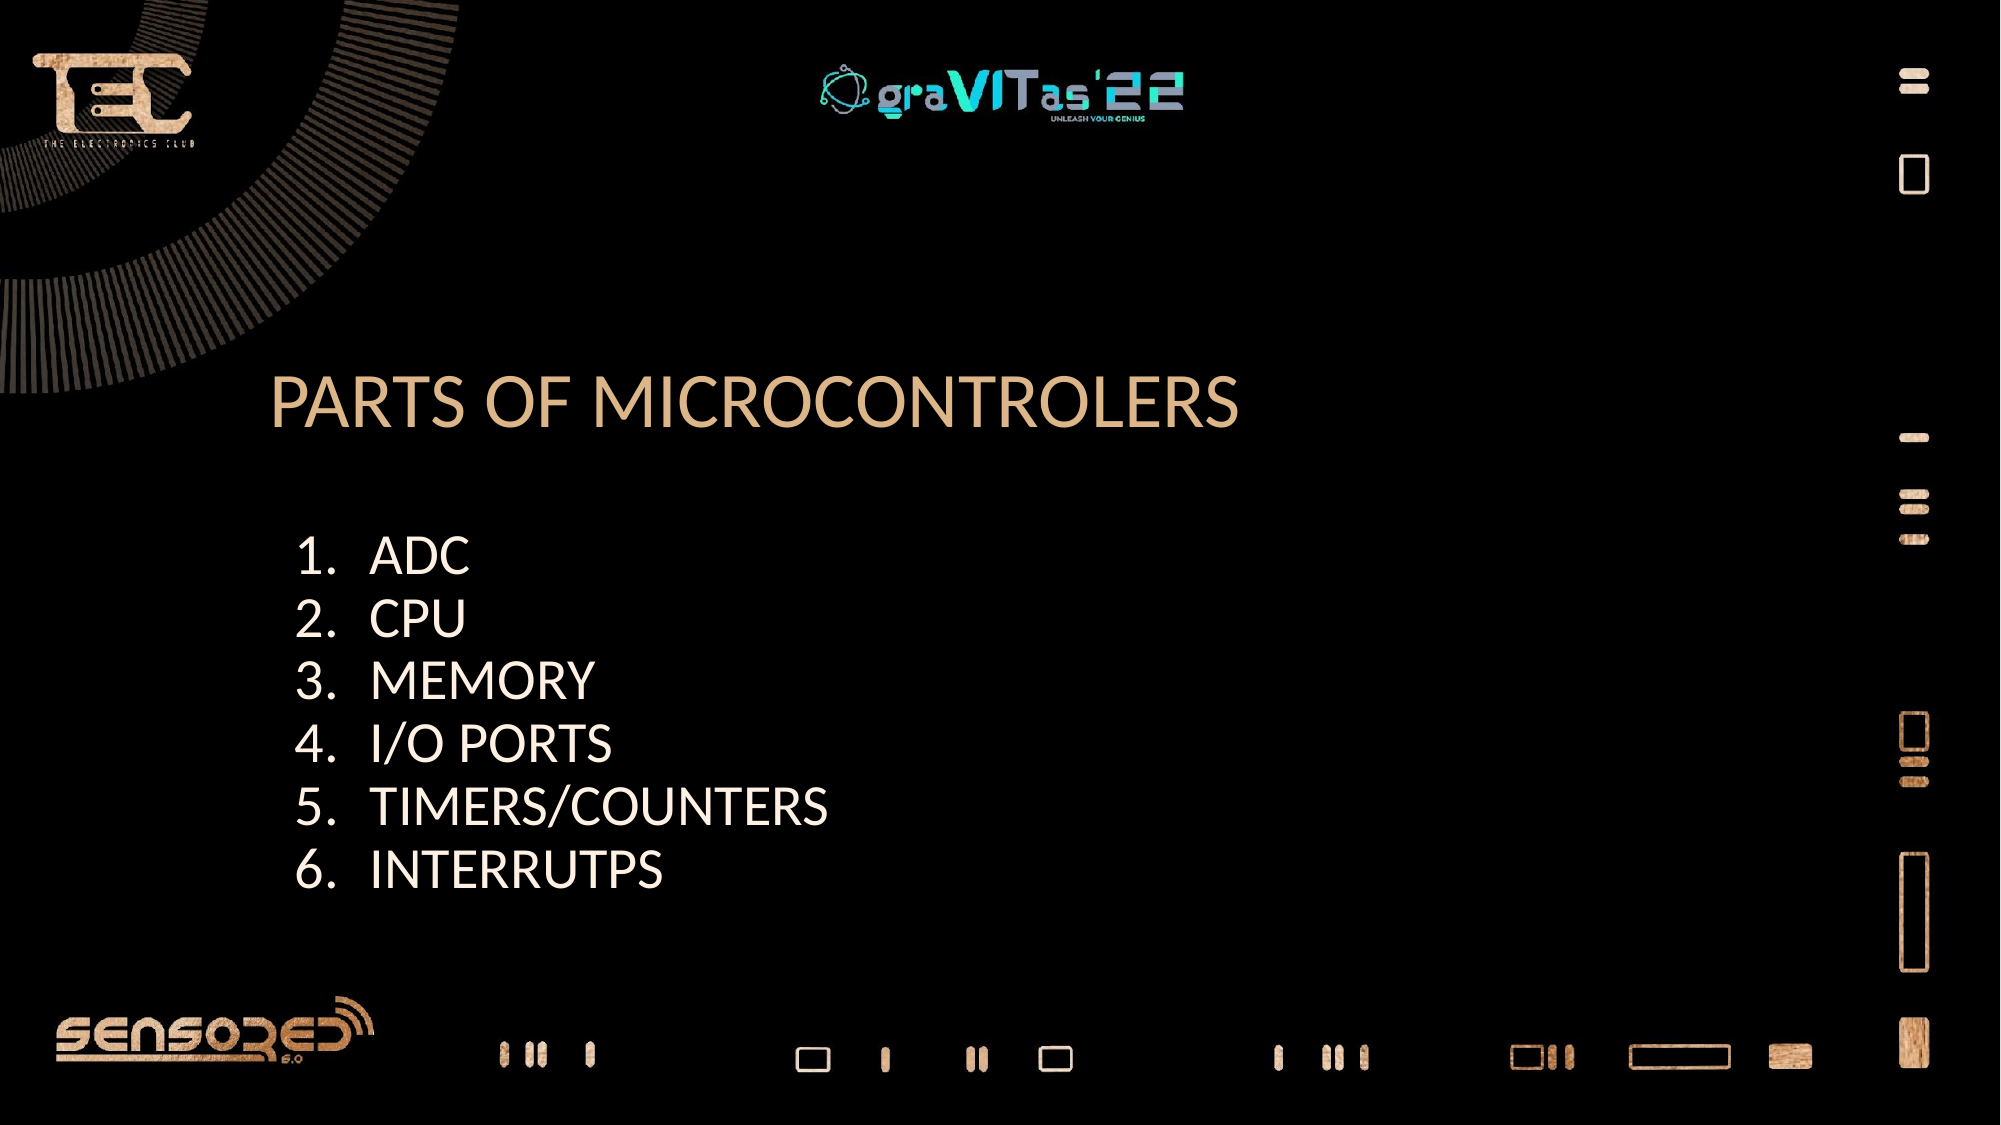

# PARTS OF MICROCONTROLERS
ADC
CPU
MEMORY
I/O PORTS
TIMERS/COUNTERS
INTERRUTPS